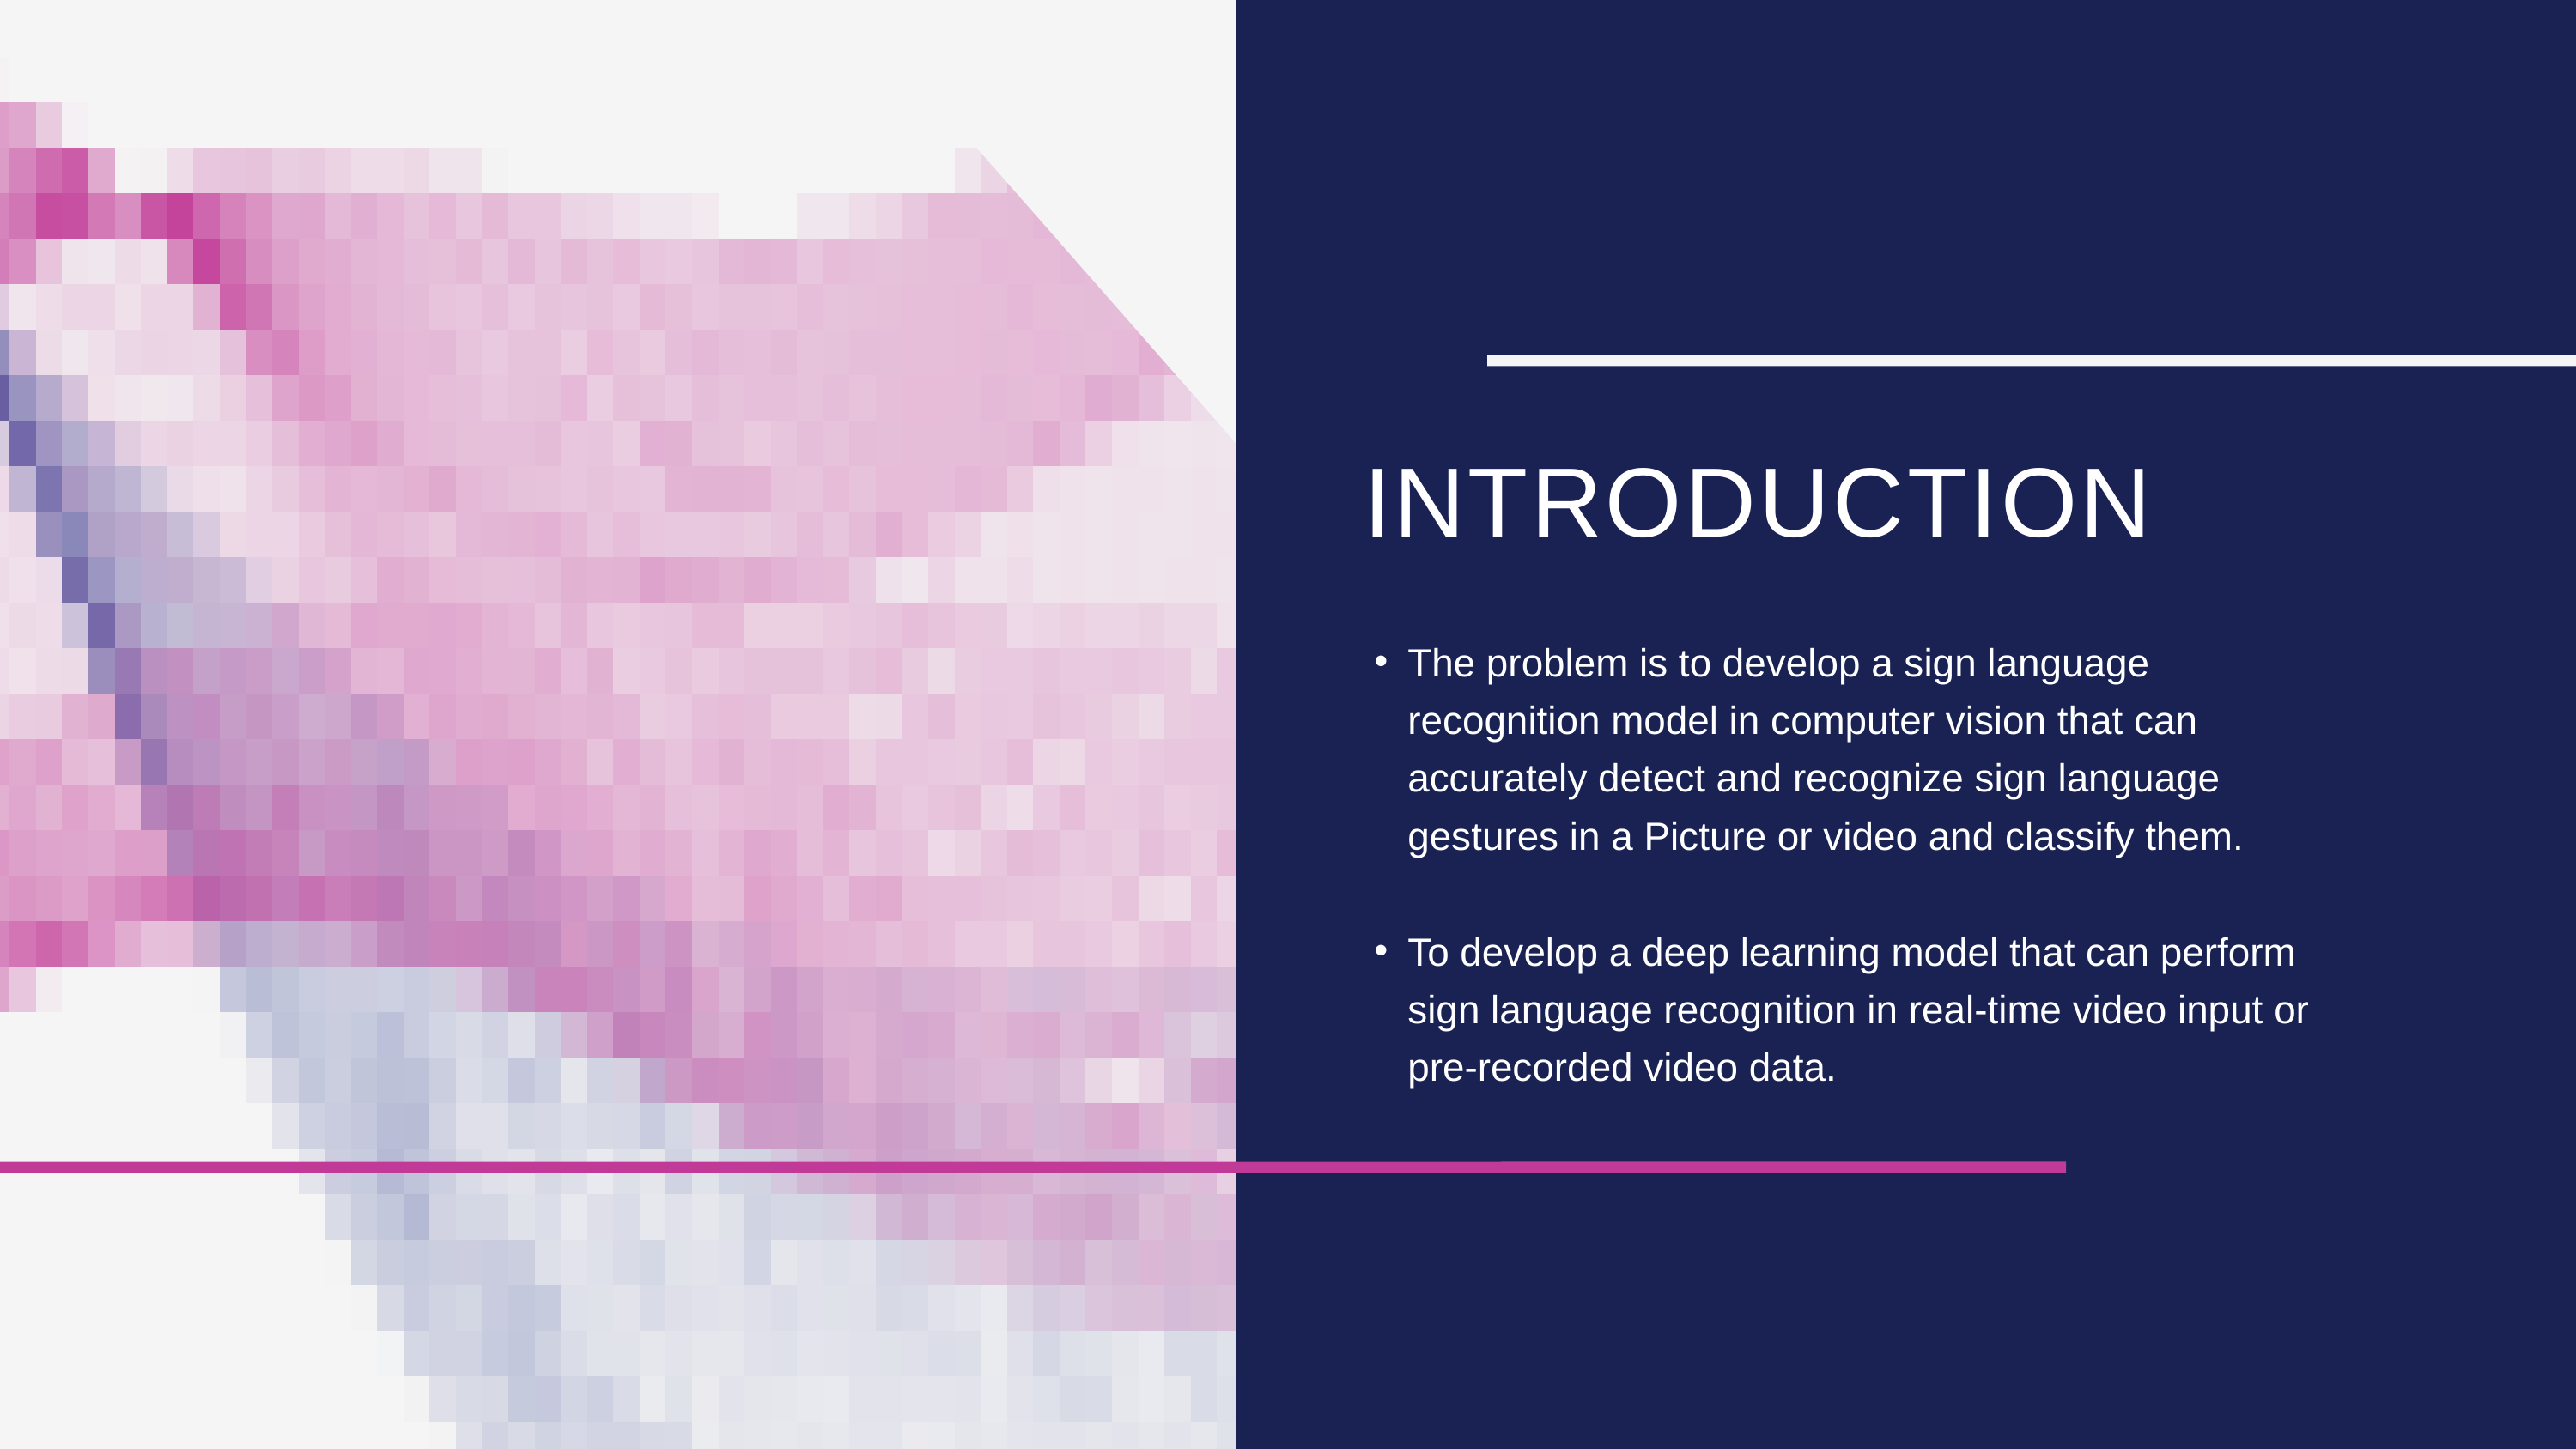

INTRODUCTION
The problem is to develop a sign language recognition model in computer vision that can accurately detect and recognize sign language gestures in a Picture or video and classify them.

To develop a deep learning model that can perform sign language recognition in real-time video input or pre-recorded video data.